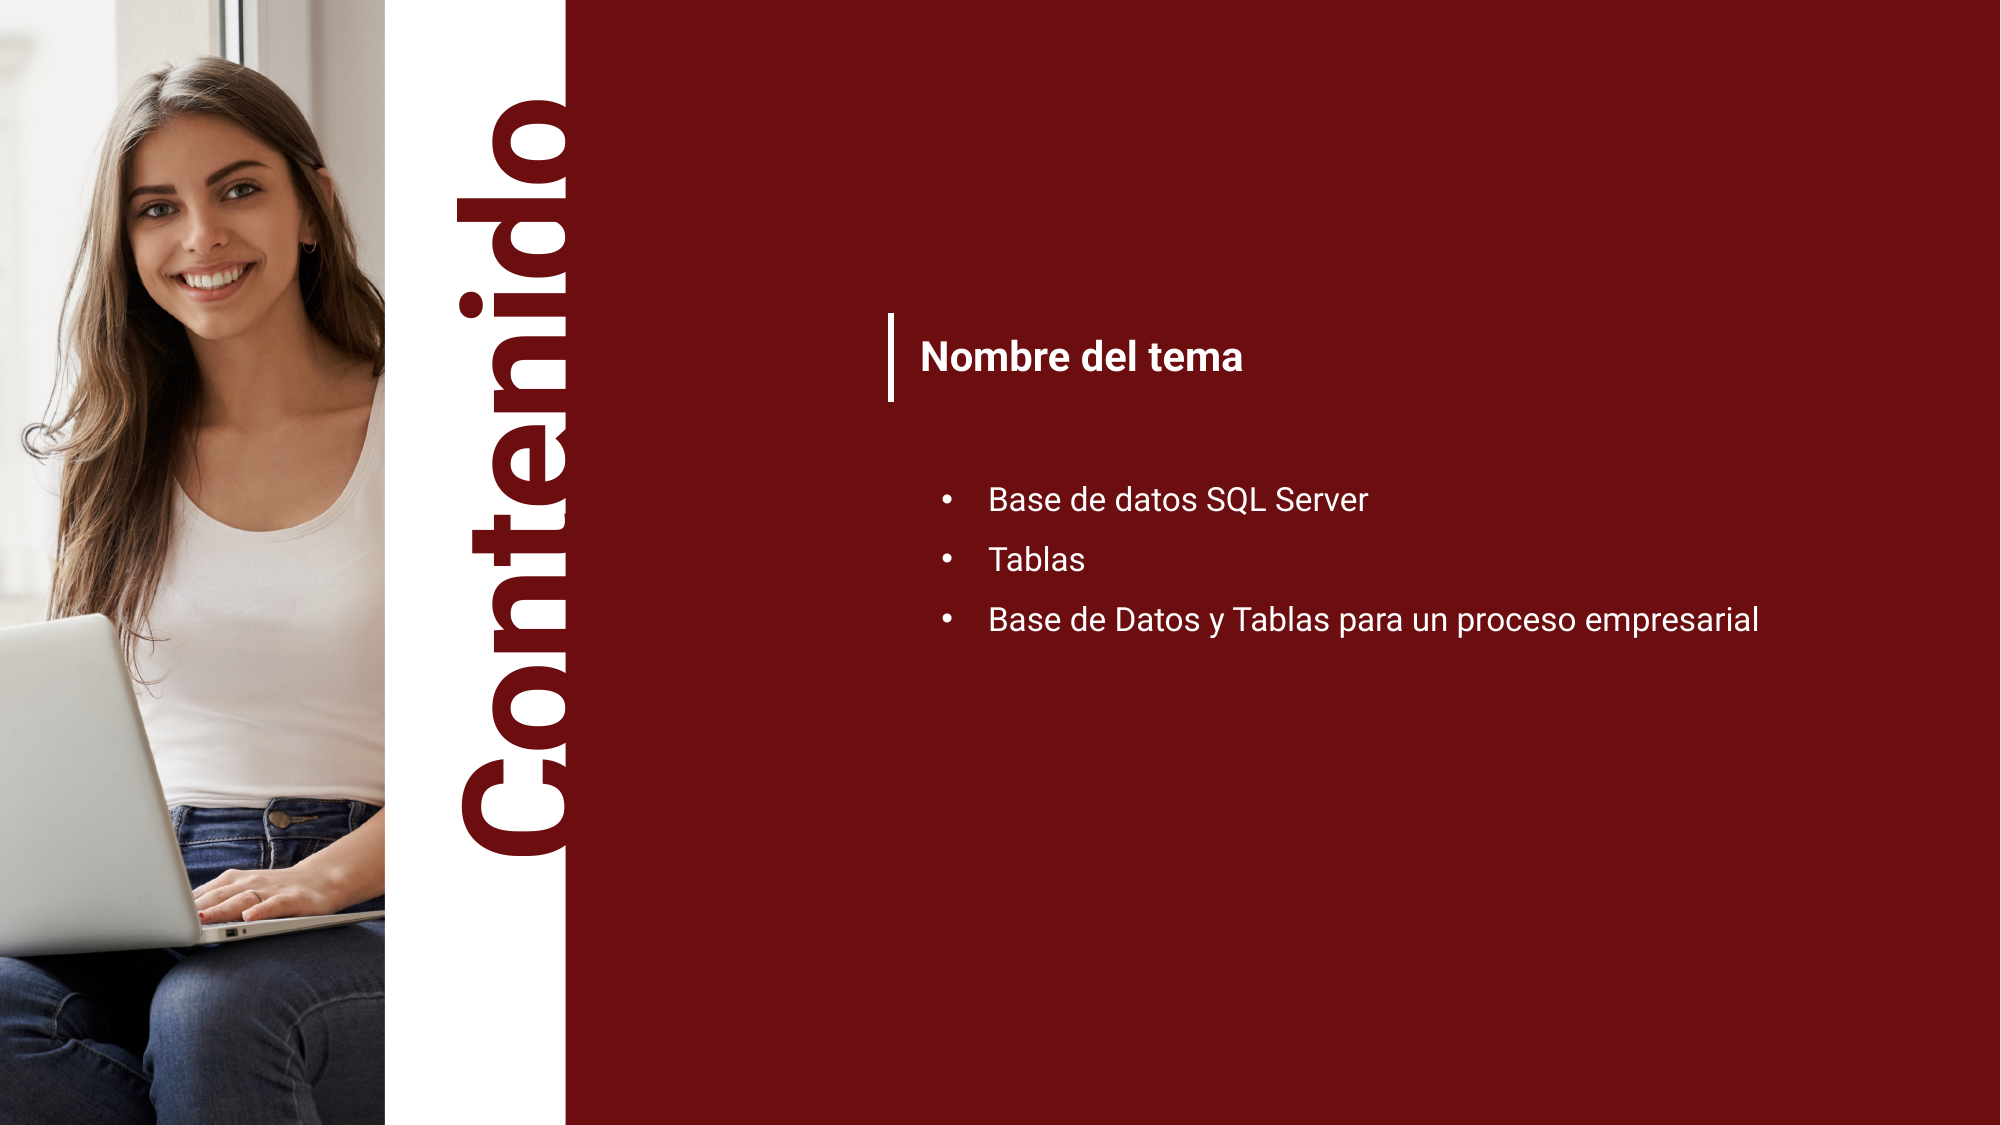

Nombre del tema
Base de datos SQL Server
Tablas
Base de Datos y Tablas para un proceso empresarial